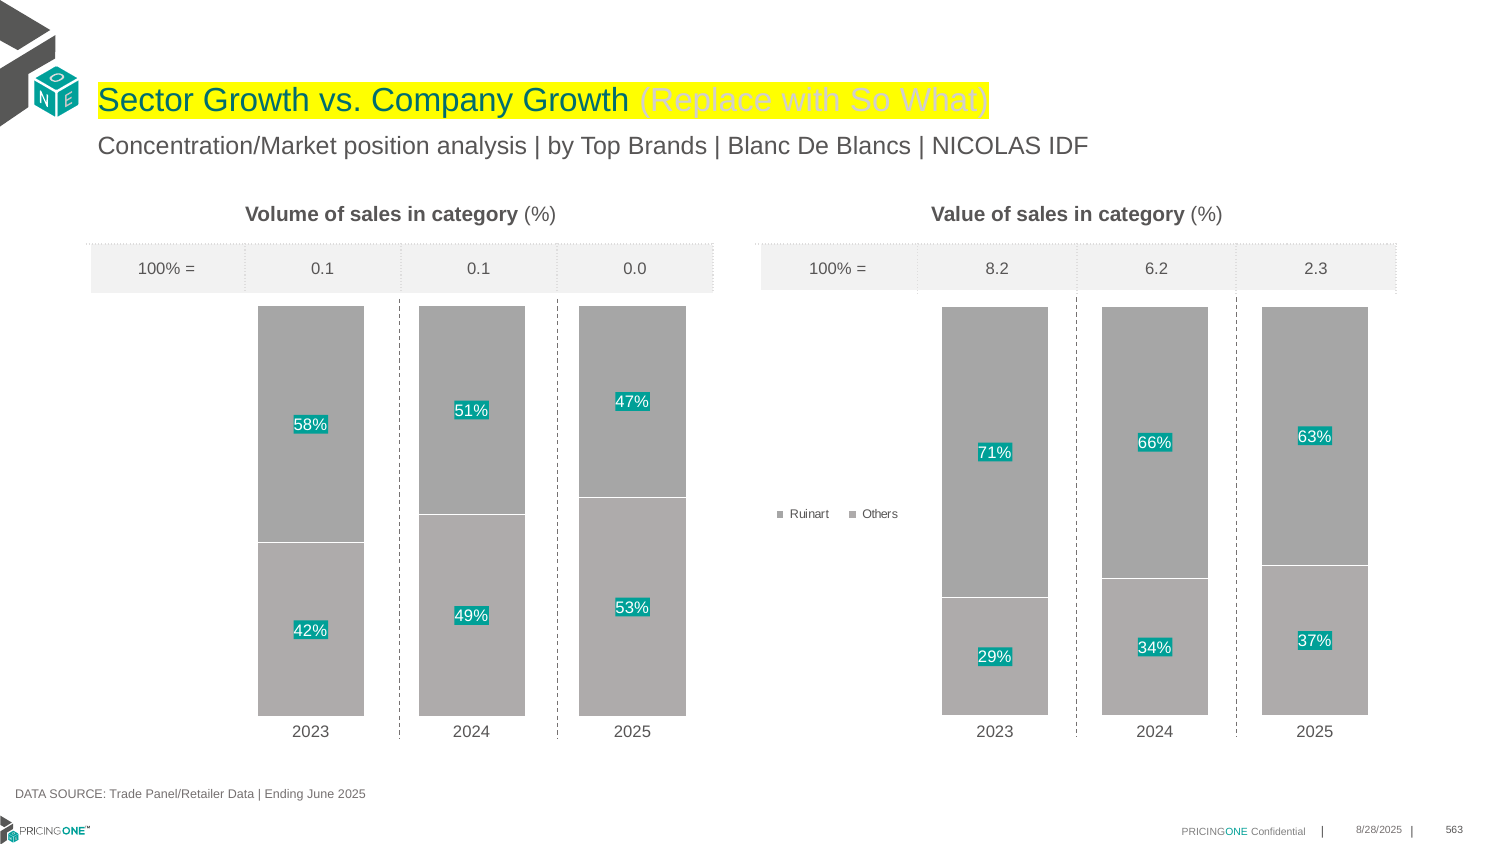

# Sector Growth vs. Company Growth (Replace with So What)
Concentration/Market position analysis | by Top Brands | Blanc De Blancs | NICOLAS IDF
| Volume of sales in category (%) |  |  |  |
| --- | --- | --- | --- |
| 100% = | 0.1 | 0.1 | 0.0 |
| Value of sales in category (%) |  |  |  |
| --- | --- | --- | --- |
| 100% = | 8.2 | 6.2 | 2.3 |

### Chart

| Category | Others | Ruinart |
|---|---|---|
| 2023 | 0.42173290412602044 | 0.5782670958739795 |
| 2024 | 0.4909680186835709 | 0.5090319813164291 |
| 2025 | 0.5323974537329792 | 0.4676025462670208 |

### Chart

| Category | Others | Ruinart |
|---|---|---|
| 2023 | 0.28770395956810924 | 0.7122960404318908 |
| 2024 | 0.3357401051292514 | 0.6642598948707487 |
| 2025 | 0.3669155970199022 | 0.6330844029800978 |
DATA SOURCE: Trade Panel/Retailer Data | Ending June 2025

8/28/2025
563